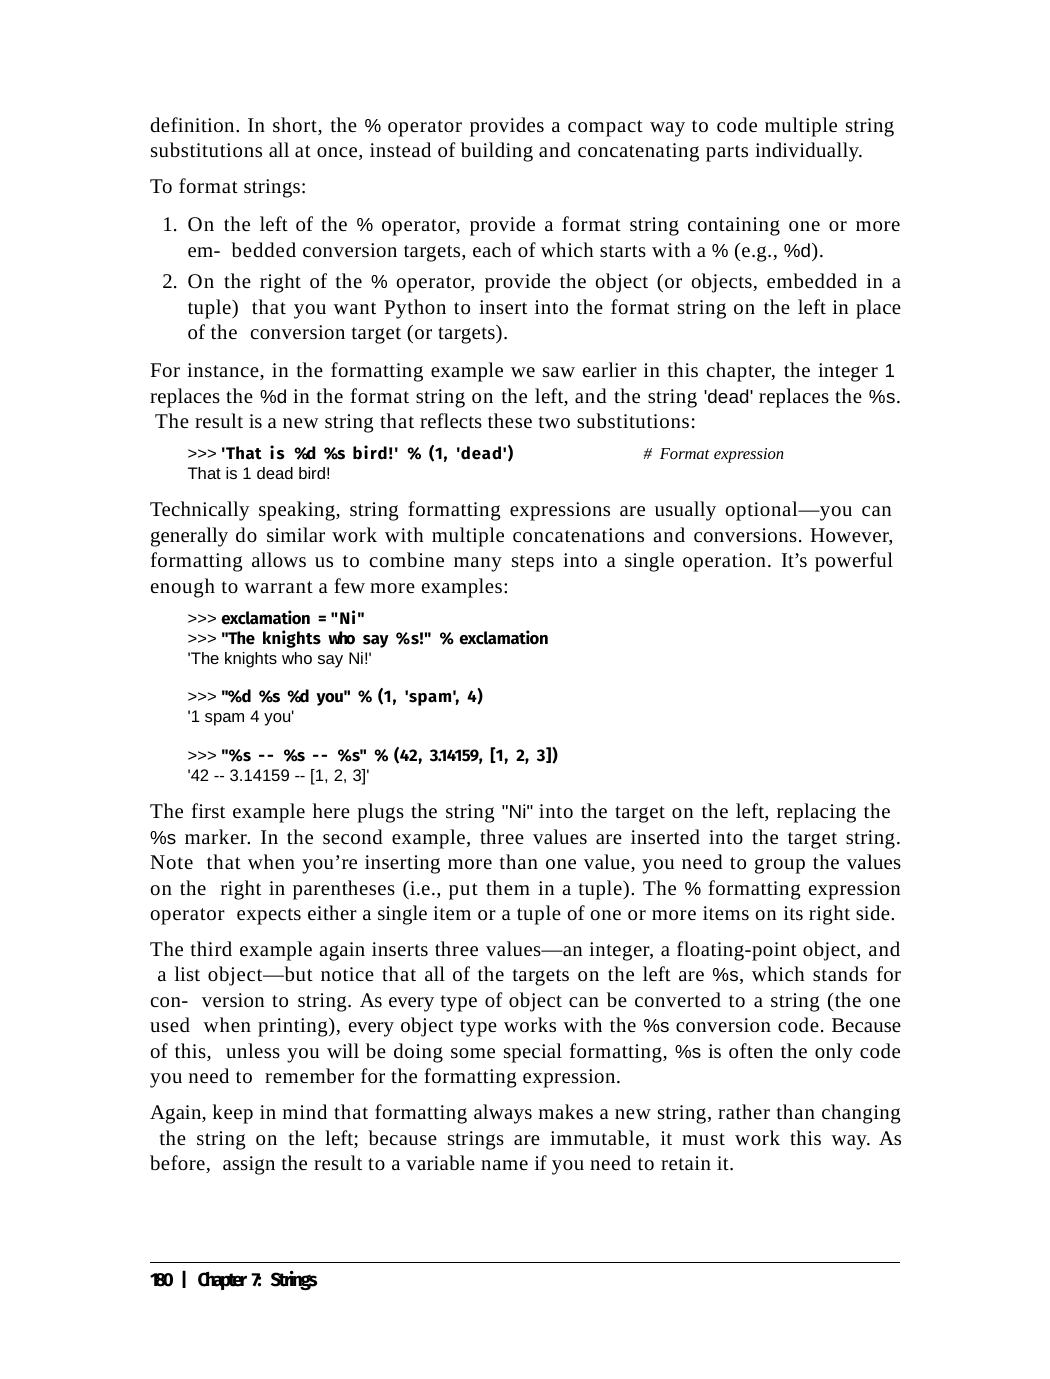

definition. In short, the % operator provides a compact way to code multiple string  substitutions all at once, instead of building and concatenating parts individually.
To format strings:
On the left of the % operator, provide a format string containing one or more em-  bedded conversion targets, each of which starts with a % (e.g., %d).
On the right of the % operator, provide the object (or objects, embedded in a tuple)  that you want Python to insert into the format string on the left in place of the  conversion target (or targets).
For instance, in the formatting example we saw earlier in this chapter, the integer 1  replaces the %d in the format string on the left, and the string 'dead' replaces the %s.  The result is a new string that reflects these two substitutions:
>>> 'That is %d %s bird!' % (1, 'dead')	# Format expression
That is 1 dead bird!
Technically speaking, string formatting expressions are usually optional—you can  generally do similar work with multiple concatenations and conversions. However,  formatting allows us to combine many steps into a single operation. It’s powerful  enough to warrant a few more examples:
>>> exclamation = "Ni"
>>> "The knights who say %s!" % exclamation
'The knights who say Ni!'

>>> "%d %s %d you" % (1, 'spam', 4)
'1 spam 4 you'

>>> "%s -- %s -- %s" % (42, 3.14159, [1, 2, 3])
'42 -- 3.14159 -- [1, 2, 3]'
The first example here plugs the string "Ni" into the target on the left, replacing the
%s marker. In the second example, three values are inserted into the target string. Note  that when you’re inserting more than one value, you need to group the values on the  right in parentheses (i.e., put them in a tuple). The % formatting expression operator  expects either a single item or a tuple of one or more items on its right side.
The third example again inserts three values—an integer, a floating-point object, and  a list object—but notice that all of the targets on the left are %s, which stands for con-  version to string. As every type of object can be converted to a string (the one used  when printing), every object type works with the %s conversion code. Because of this,  unless you will be doing some special formatting, %s is often the only code you need to  remember for the formatting expression.
Again, keep in mind that formatting always makes a new string, rather than changing  the string on the left; because strings are immutable, it must work this way. As before,  assign the result to a variable name if you need to retain it.

180  |  Chapter 7:  Strings